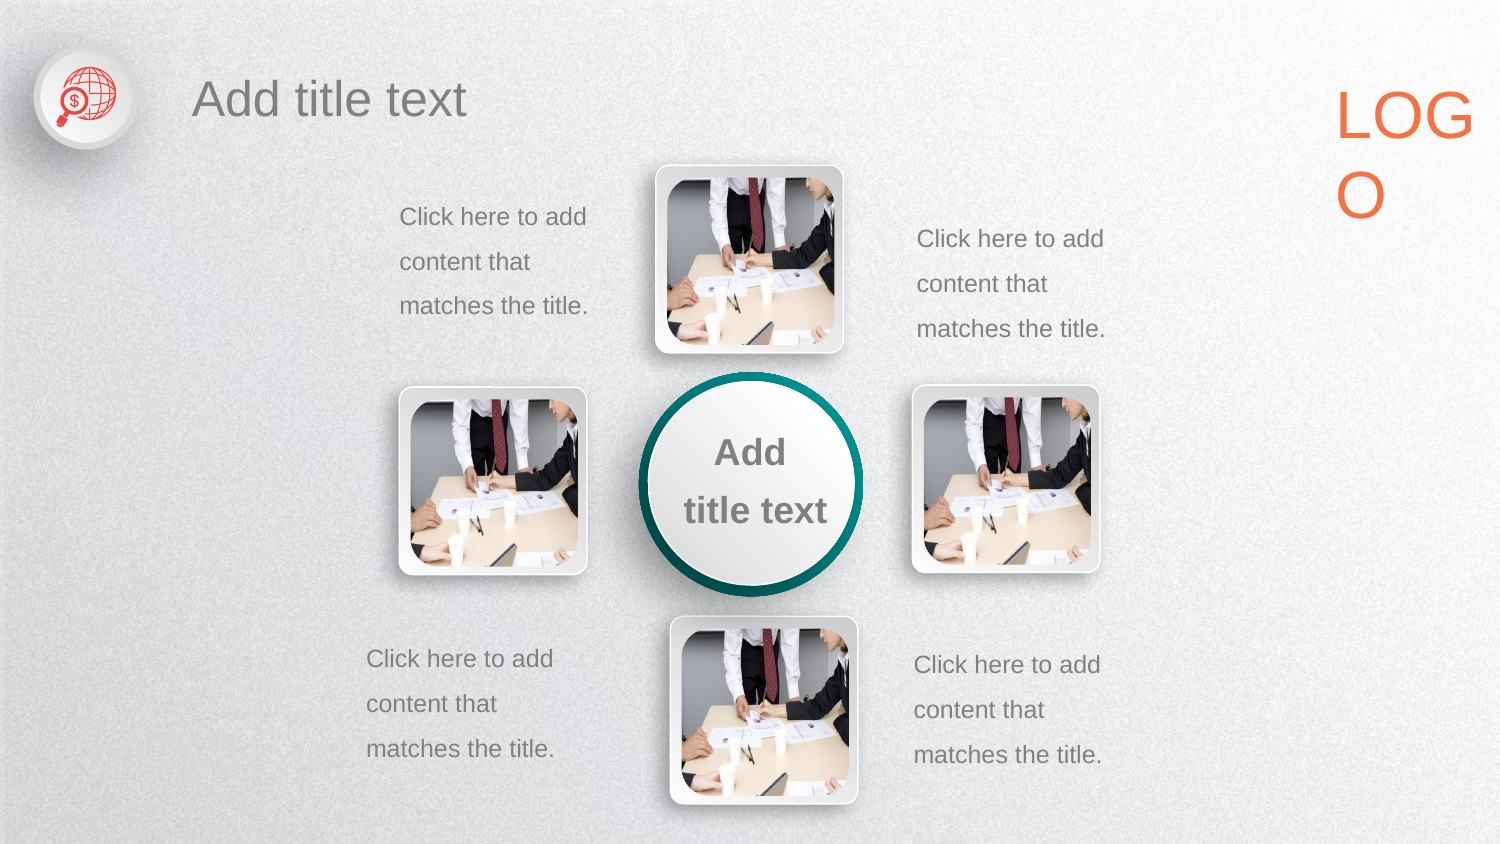

Add title text
LOGO

Click here to add content that matches the title.
Click here to add content that matches the title.

Add
title text

Click here to add content that matches the title.
Click here to add content that matches the title.